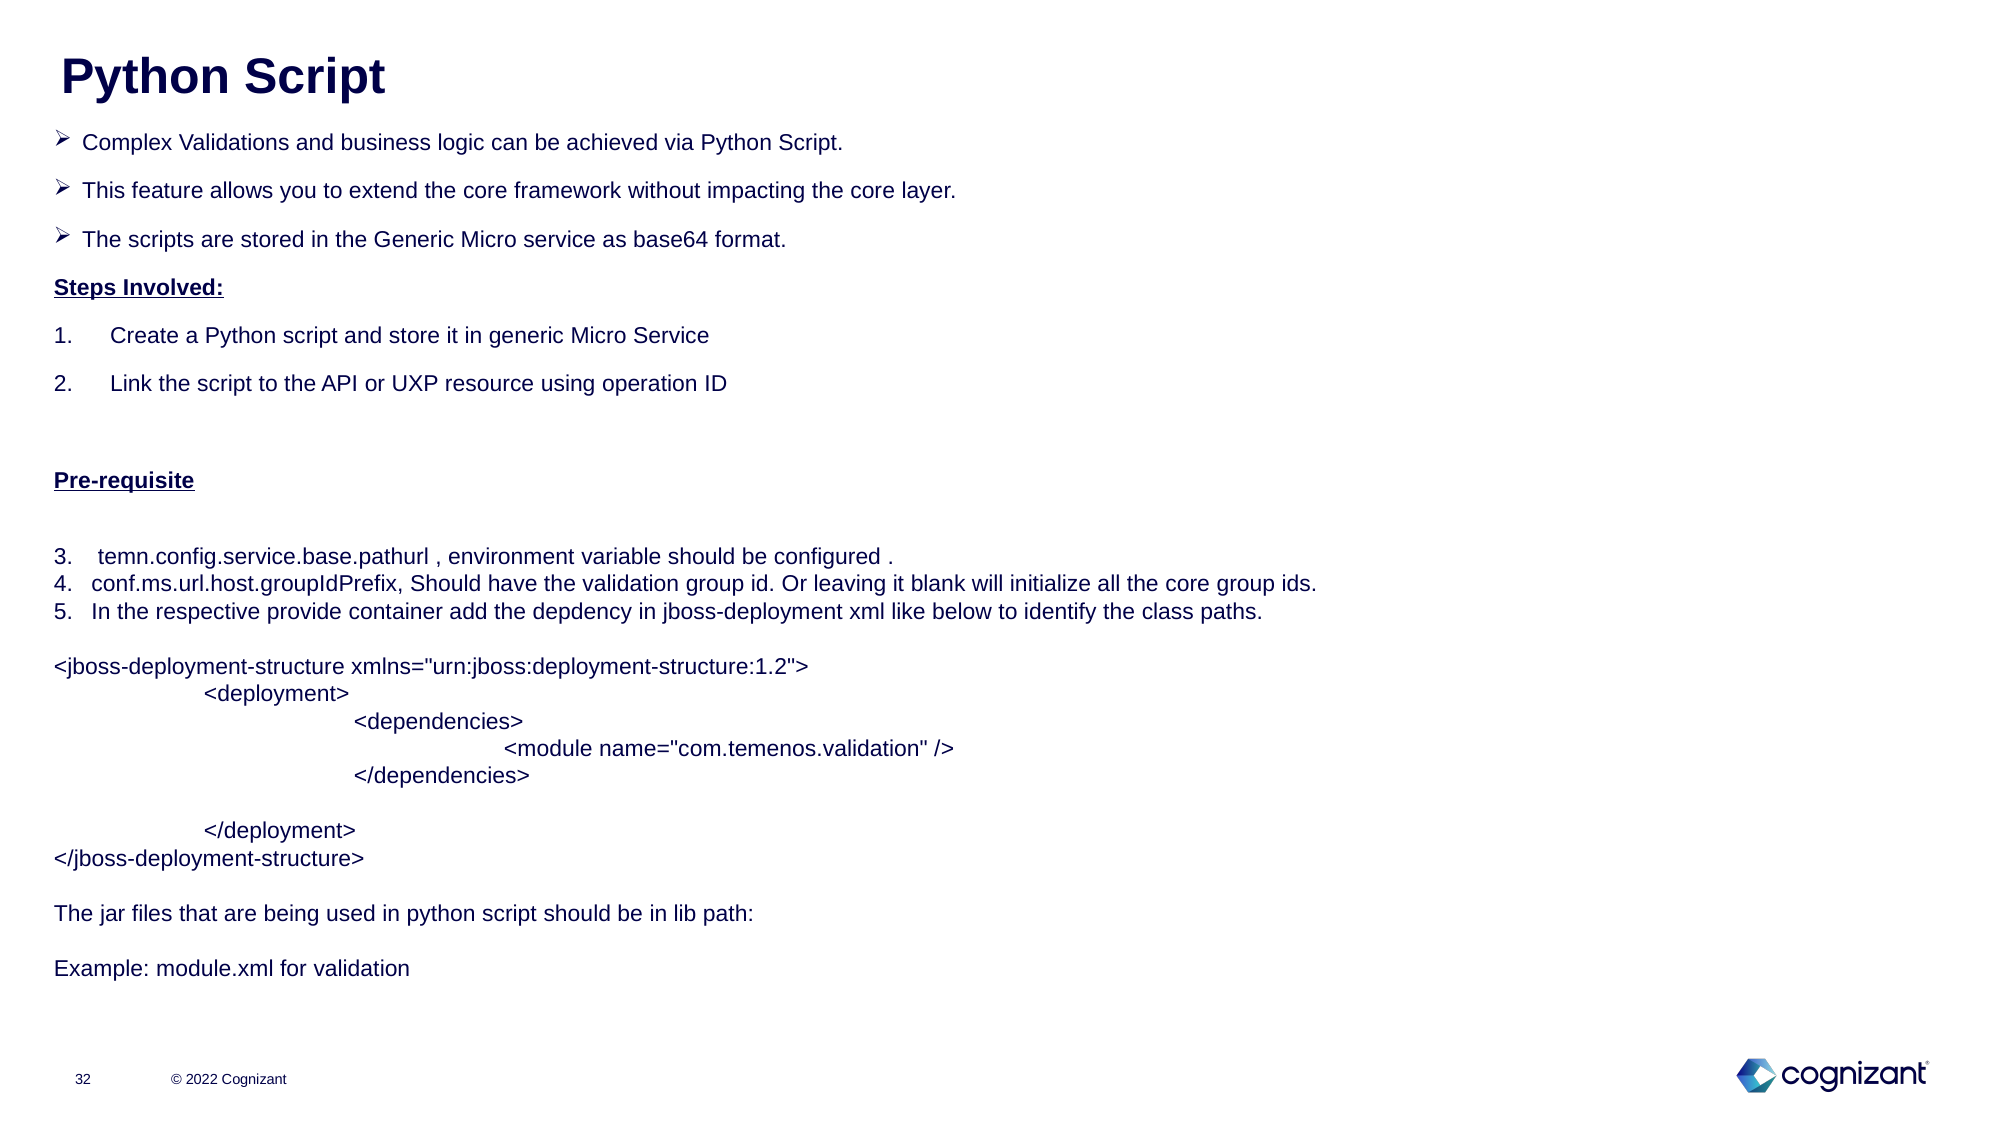

# Python Script
Complex Validations and business logic can be achieved via Python Script.
This feature allows you to extend the core framework without impacting the core layer.
The scripts are stored in the Generic Micro service as base64 format.
Steps Involved:
Create a Python script and store it in generic Micro Service
Link the script to the API or UXP resource using operation ID

Pre-requisite

 temn.config.service.base.pathurl , environment variable should be configured .
conf.ms.url.host.groupIdPrefix, Should have the validation group id. Or leaving it blank will initialize all the core group ids.
In the respective provide container add the depdency in jboss-deployment xml like below to identify the class paths.

<jboss-deployment-structure xmlns="urn:jboss:deployment-structure:1.2">
	<deployment>
		<dependencies>
			<module name="com.temenos.validation" />
		</dependencies>

	</deployment>
</jboss-deployment-structure>

The jar files that are being used in python script should be in lib path:

Example: module.xml for validation
© 2022 Cognizant
32